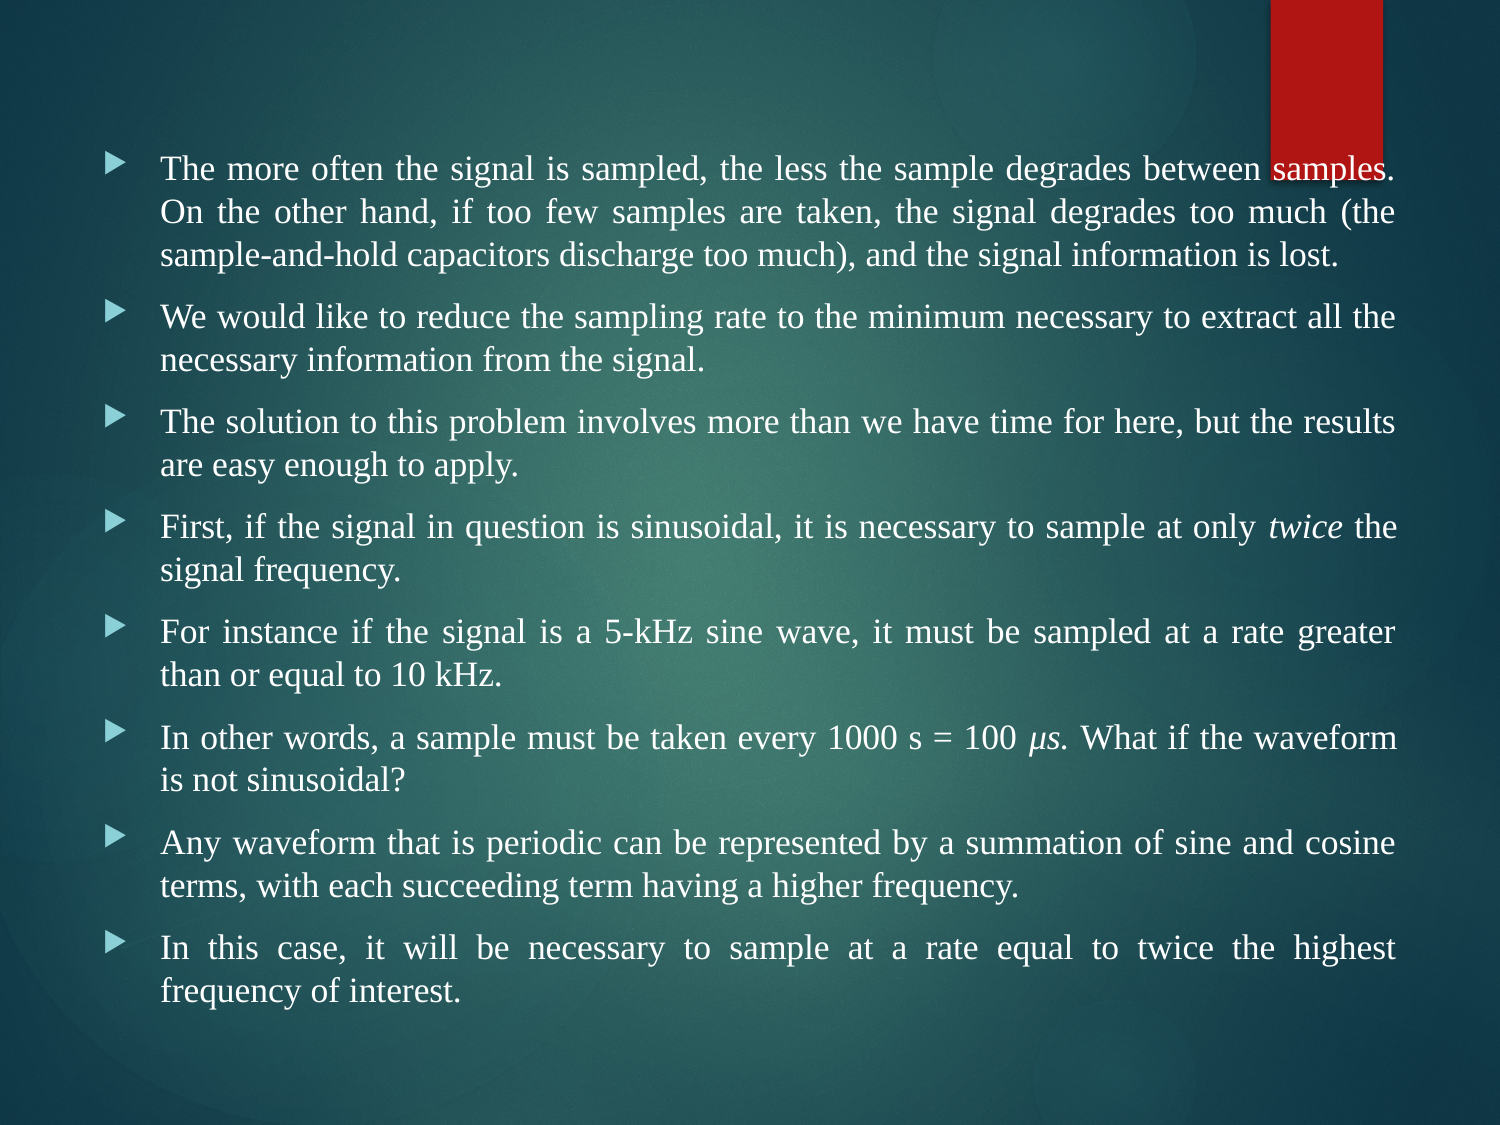

The more often the signal is sampled, the less the sample degrades between samples. On the other hand, if too few samples are taken, the signal degrades too much (the sample-and-hold capacitors discharge too much), and the signal information is lost.
We would like to reduce the sampling rate to the minimum necessary to extract all the necessary information from the signal.
The solution to this problem involves more than we have time for here, but the results are easy enough to apply.
First, if the signal in question is sinusoidal, it is necessary to sample at only twice the signal frequency.
For instance if the signal is a 5-kHz sine wave, it must be sampled at a rate greater than or equal to 10 kHz.
In other words, a sample must be taken every 1000 s = 100 μs. What if the waveform is not sinusoidal?
Any waveform that is periodic can be represented by a summation of sine and cosine terms, with each succeeding term having a higher frequency.
In this case, it will be necessary to sample at a rate equal to twice the highest frequency of interest.